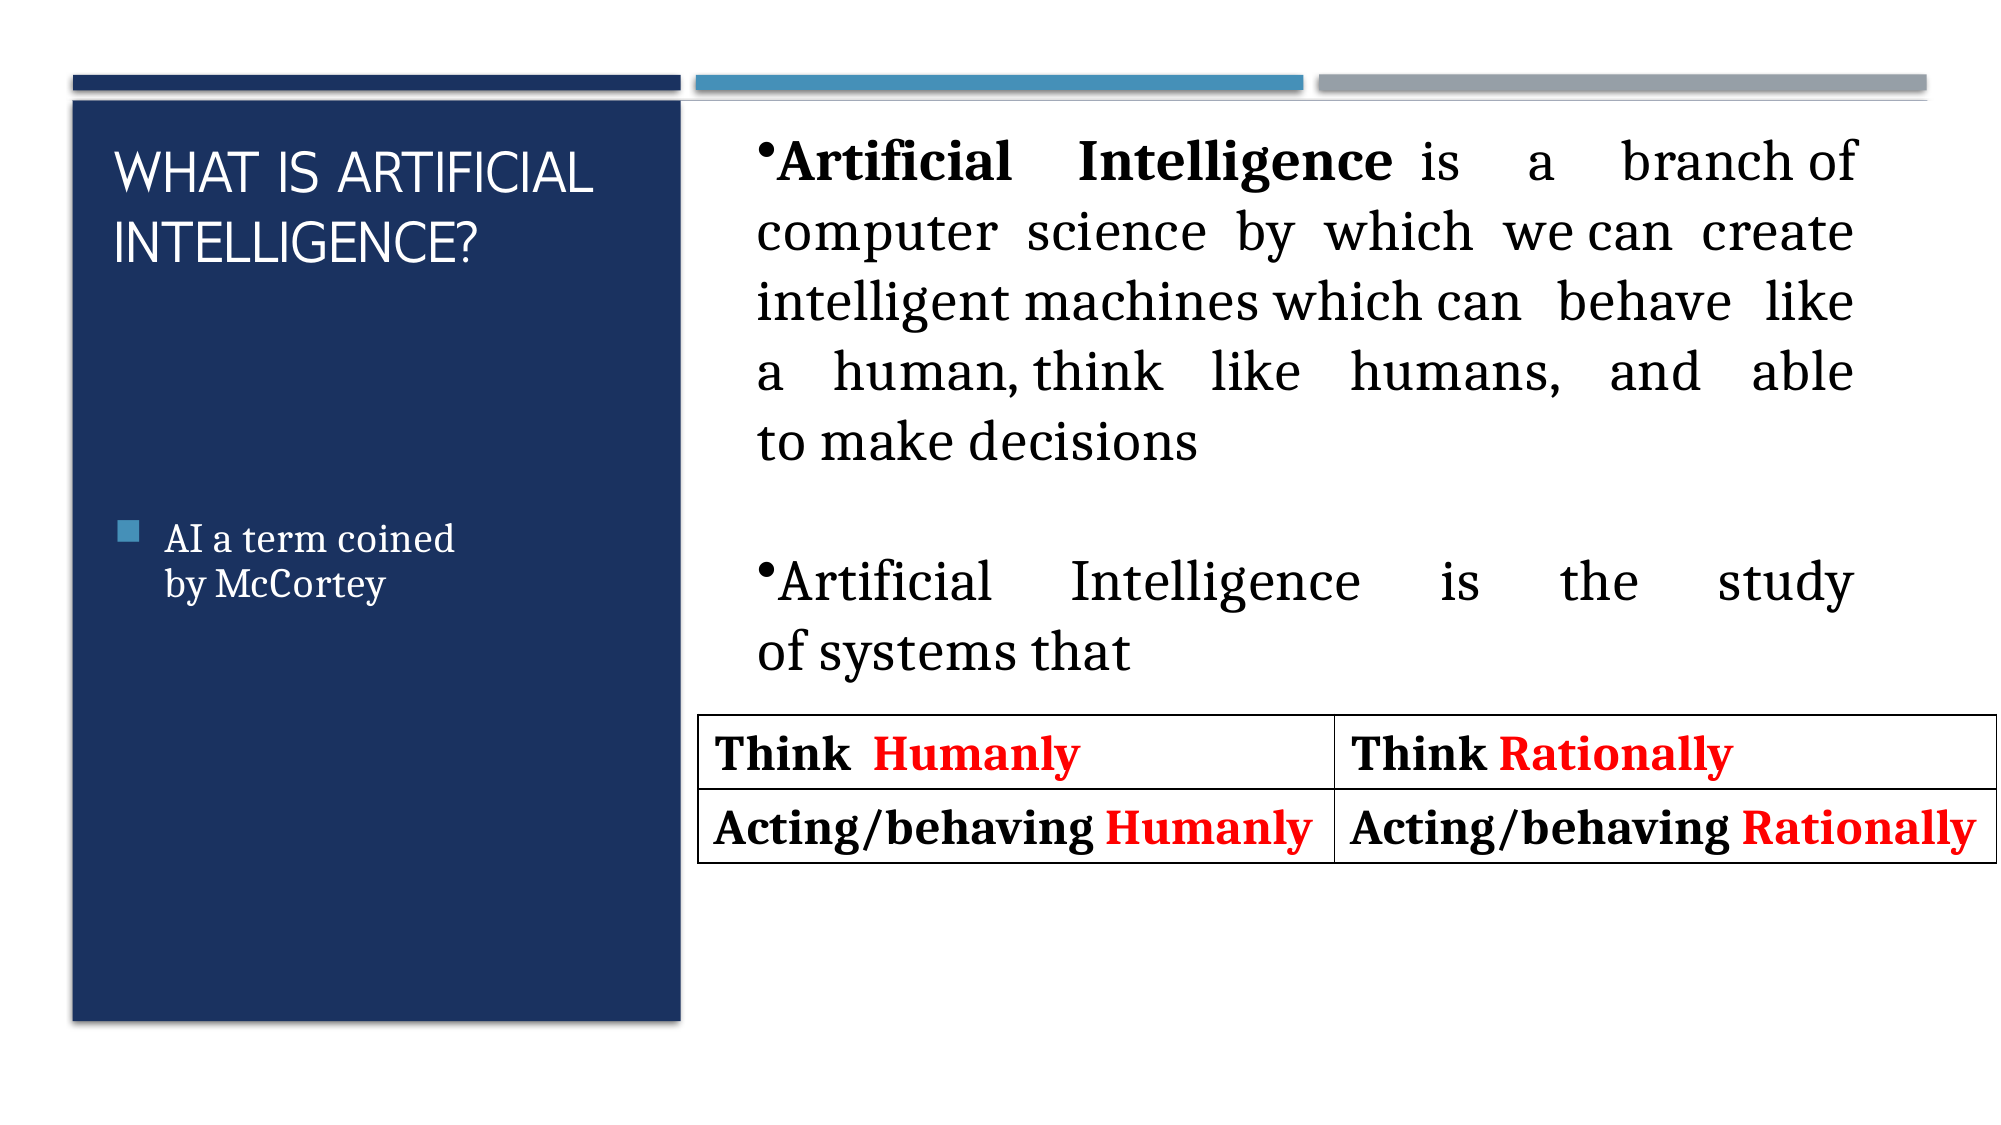

Artificial Intelligence  is a branch of computer science by which we can create intelligent machines which can behave like a human, think like humans, and able to make decisions​

Artificial Intelligence is the study of systems that​
# WHAT IS ARTIFICIAL INTELLIGENCE?
AI a term coined by McCortey

| Think  Humanly | Think Rationally |
| --- | --- |
| Acting/behaving Humanly | Acting/behaving Rationally |